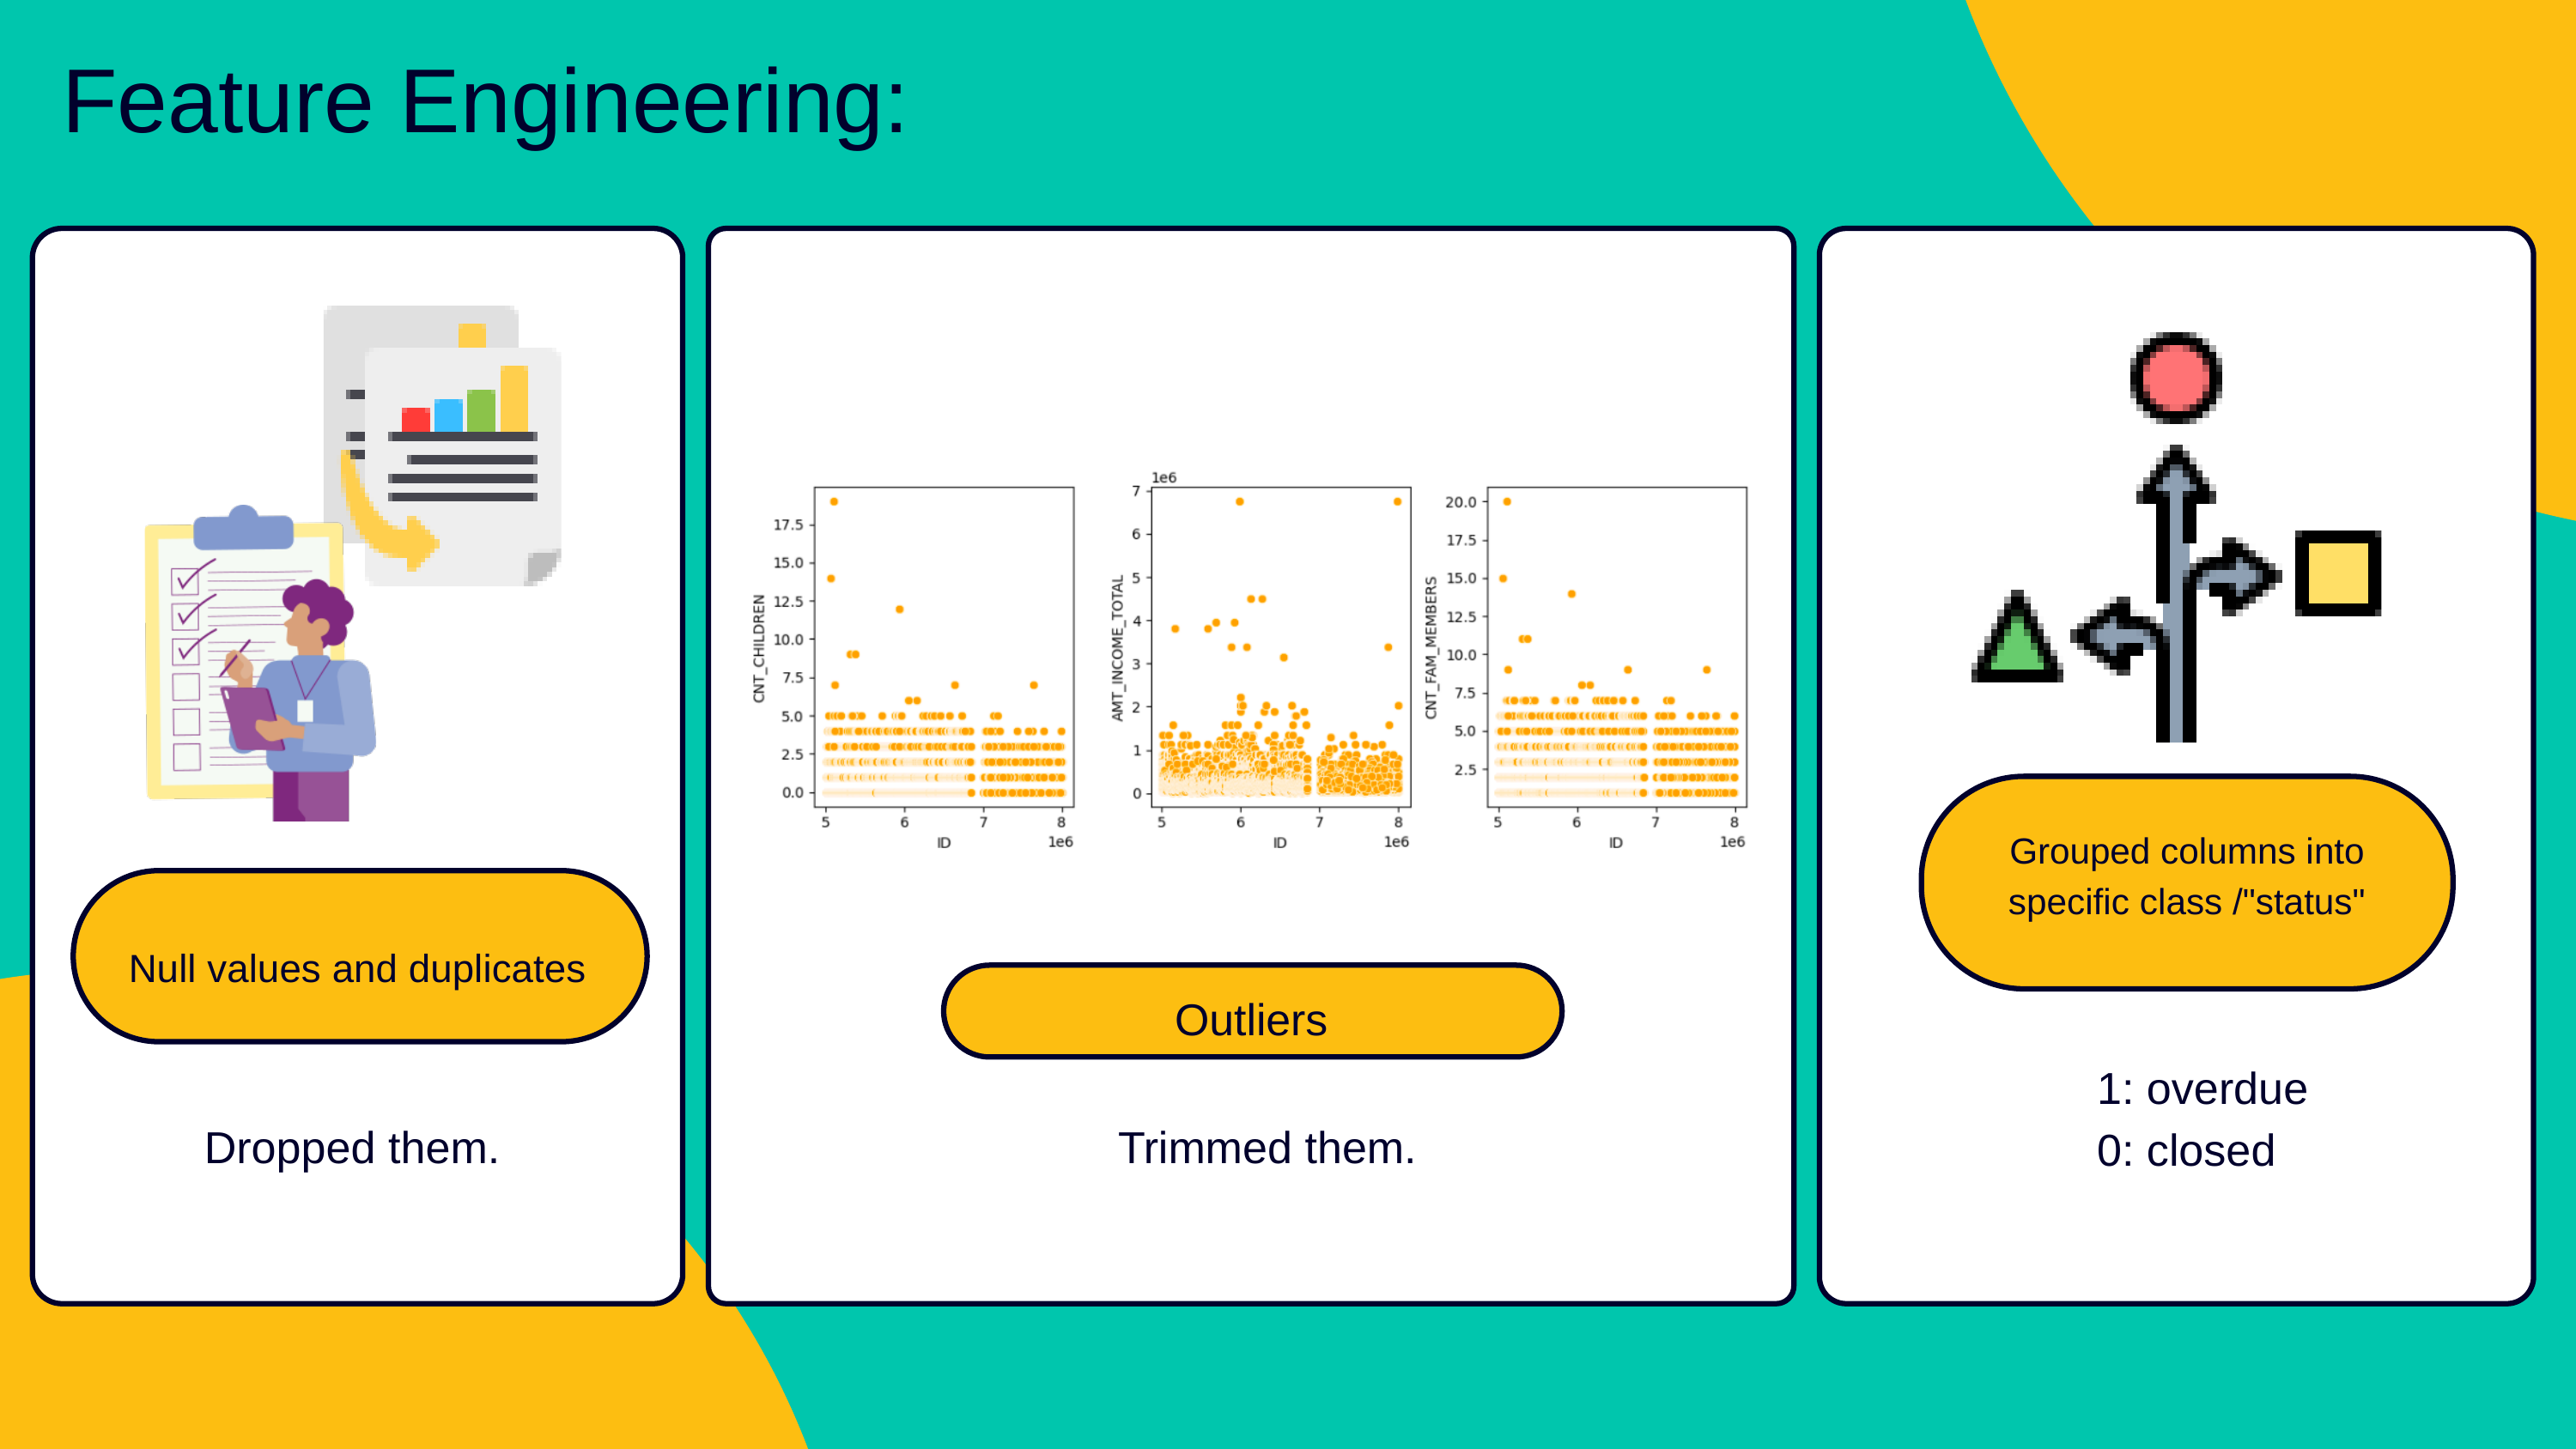

Feature Engineering:

Grouped columns into specific class /"status"

Null values and duplicates

Outliers
1: overdue
0: closed
Dropped them.
Trimmed them.